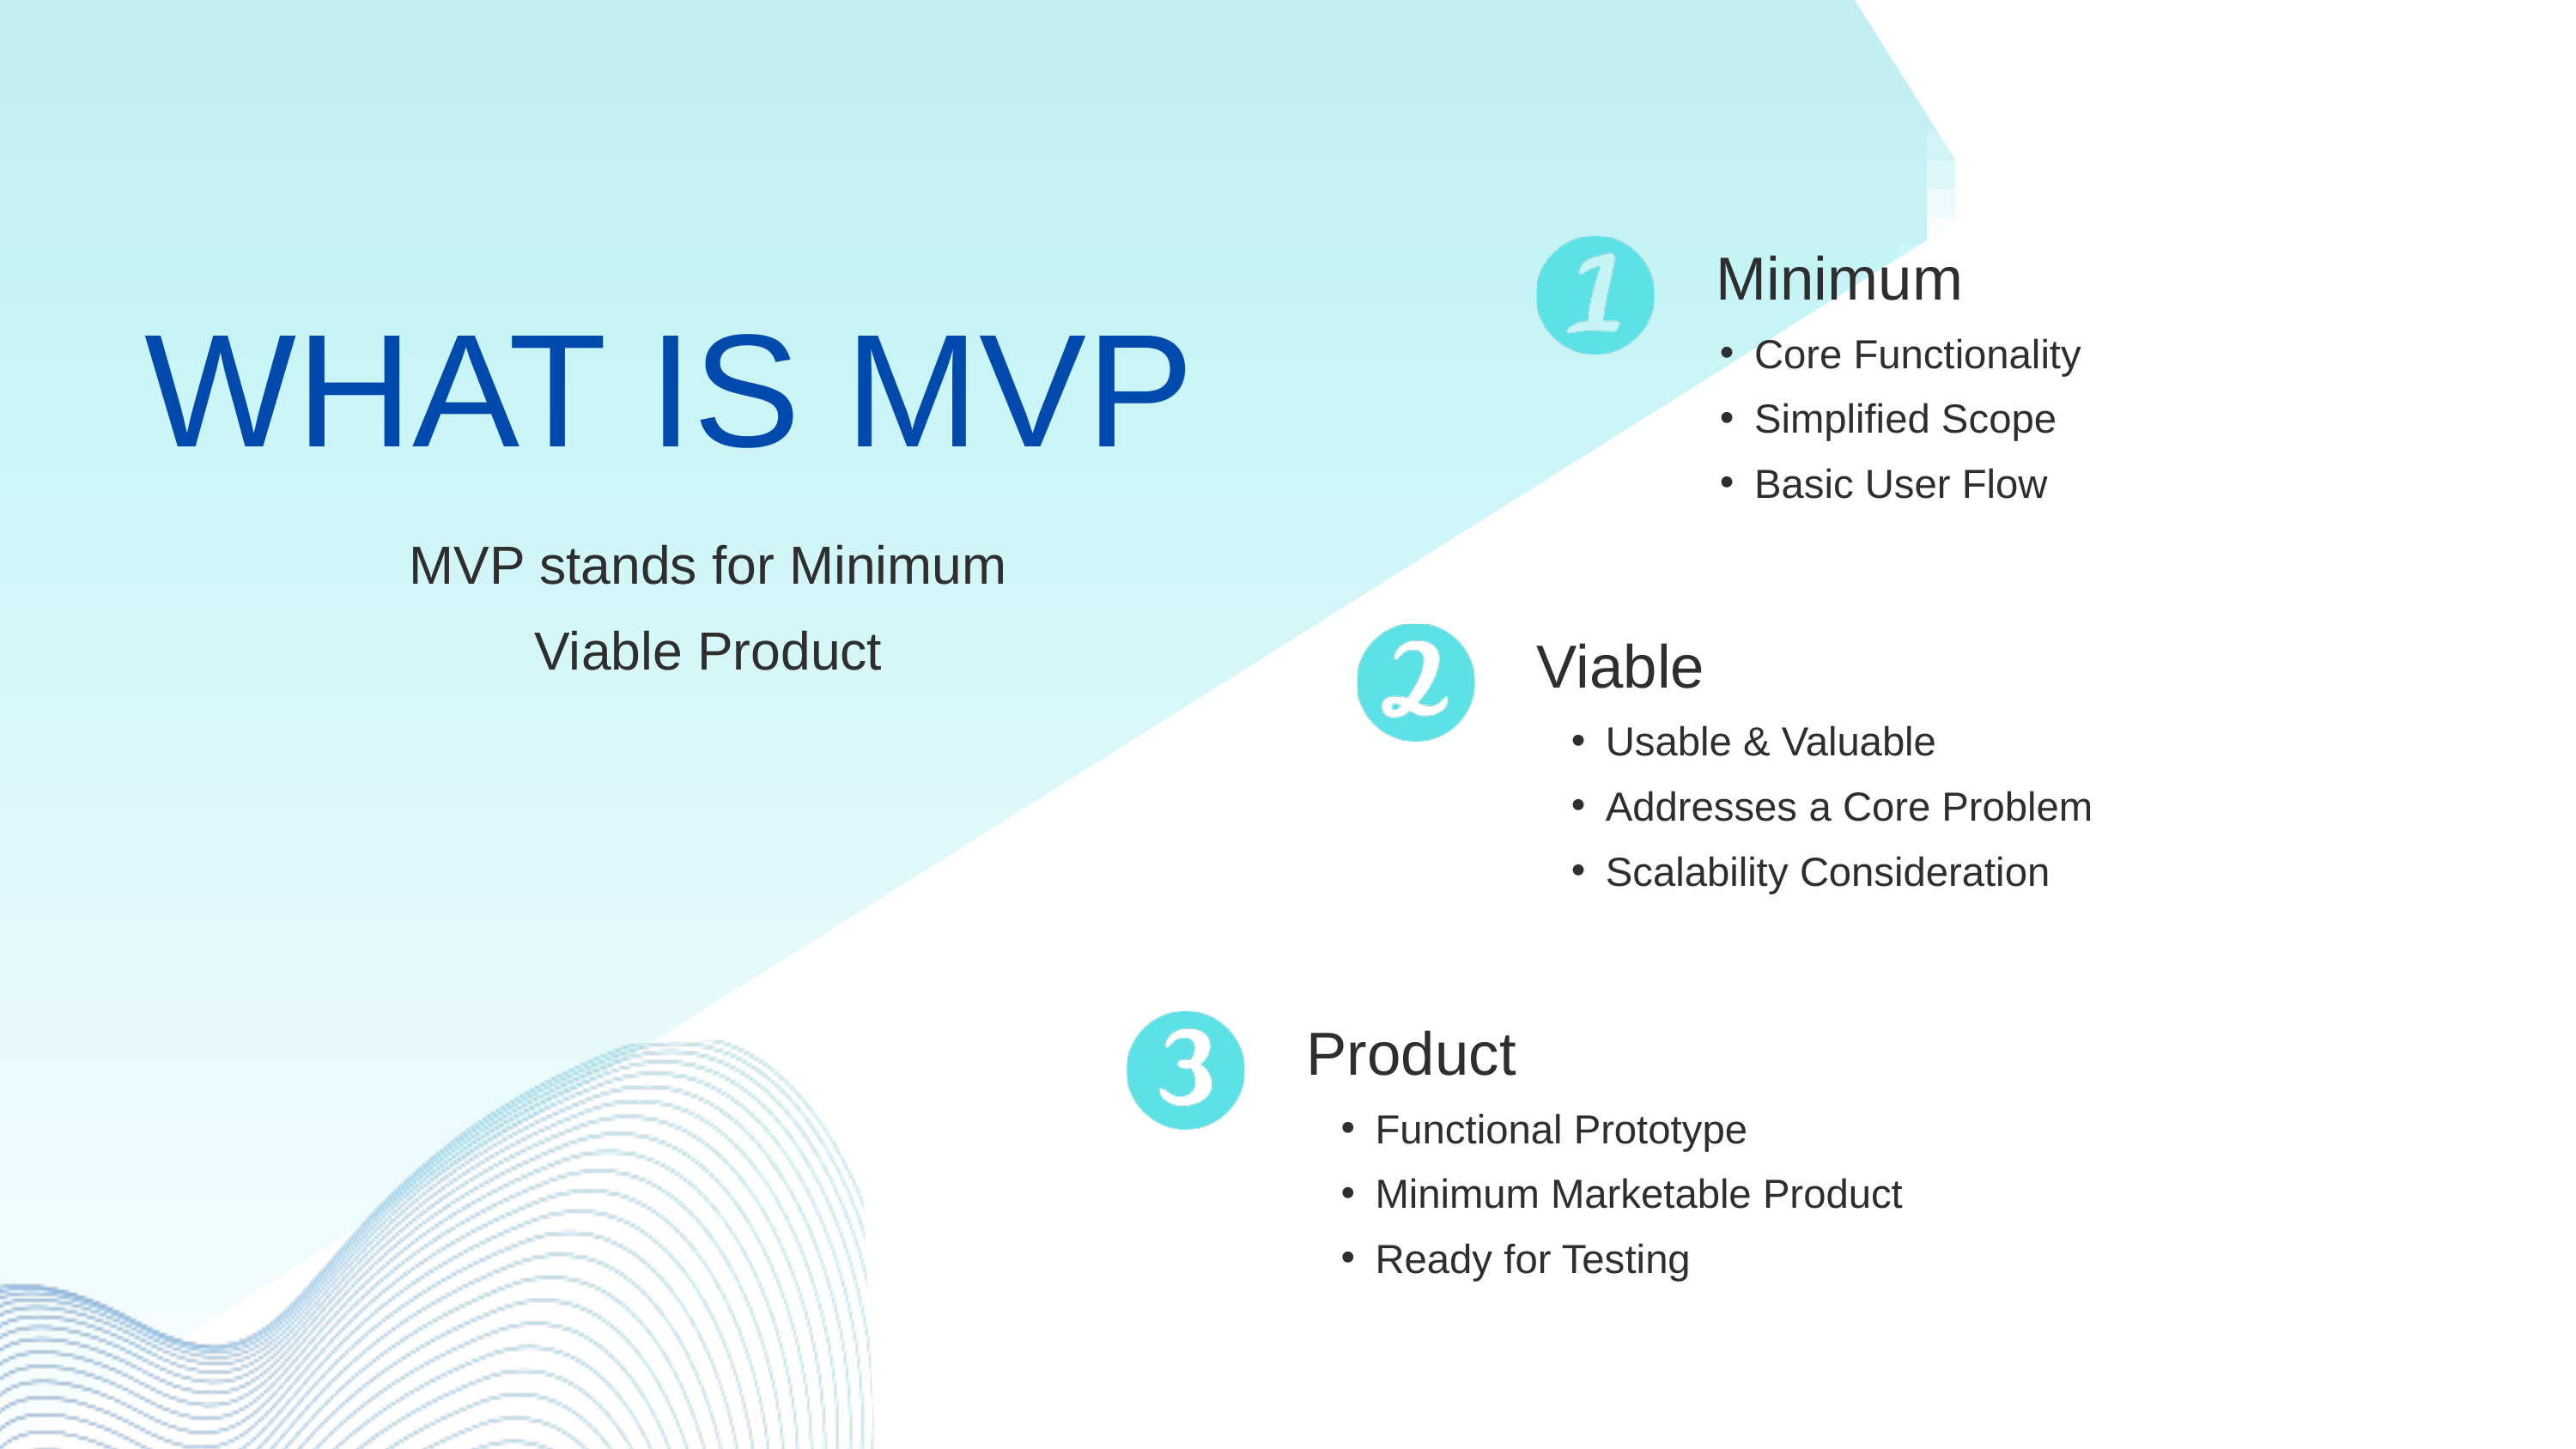

Minimum

Core Functionality
Simplified Scope
Basic User Flow
WHAT IS MVP
MVP stands for Minimum Viable Product
Viable

Usable & Valuable
Addresses a Core Problem
Scalability Consideration
Product

Functional Prototype
Minimum Marketable Product
Ready for Testing